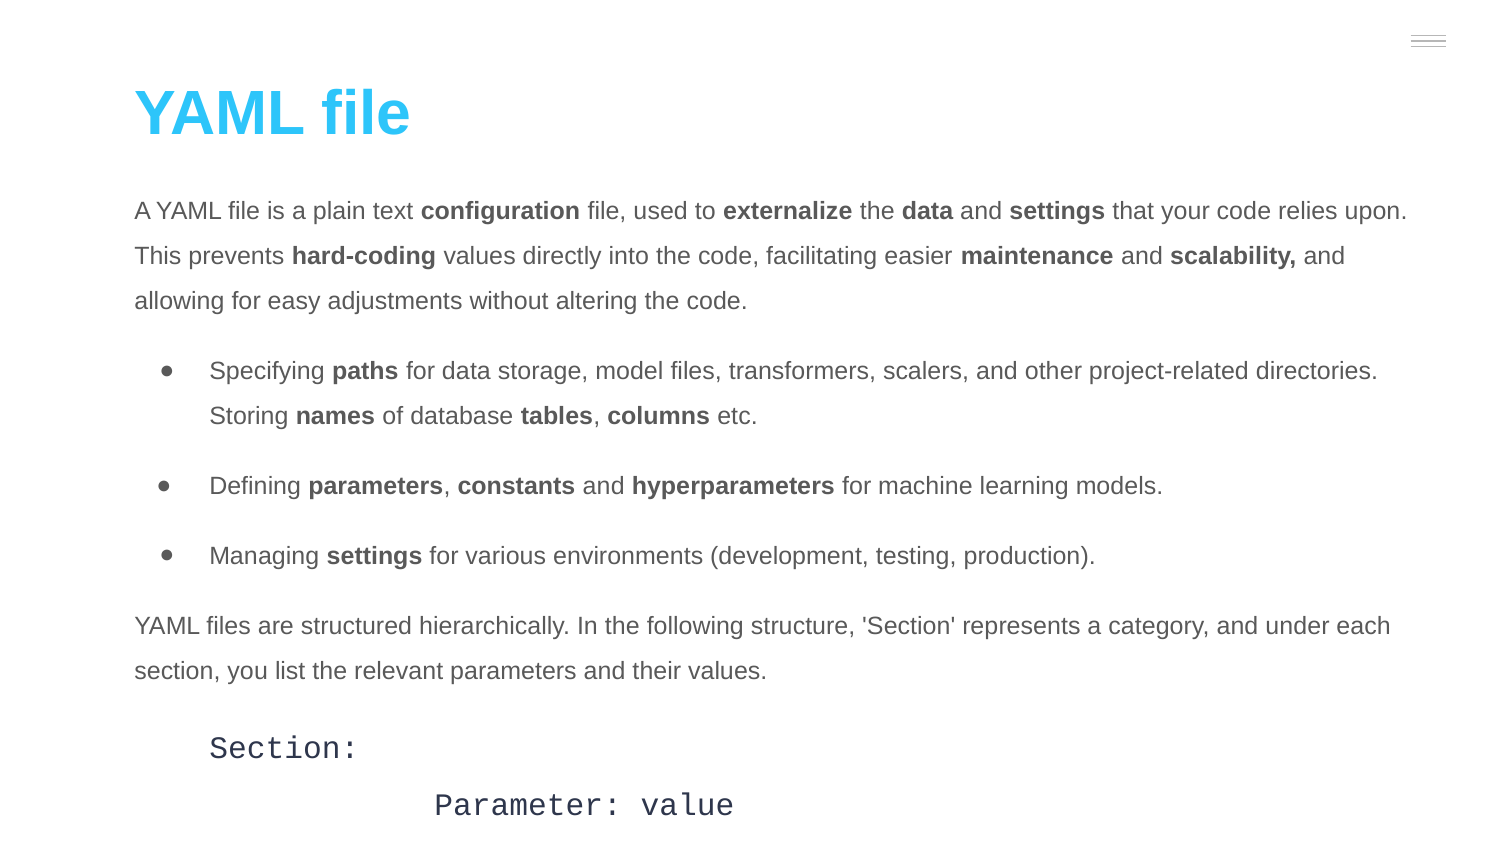

YAML file
A YAML file is a plain text configuration file, used to externalize the data and settings that your code relies upon. This prevents hard-coding values directly into the code, facilitating easier maintenance and scalability, and allowing for easy adjustments without altering the code.
Specifying paths for data storage, model files, transformers, scalers, and other project-related directories. Storing names of database tables, columns etc.
Defining parameters, constants and hyperparameters for machine learning models.
Managing settings for various environments (development, testing, production).
YAML files are structured hierarchically. In the following structure, 'Section' represents a category, and under each section, you list the relevant parameters and their values.
Section:
		Parameter: value